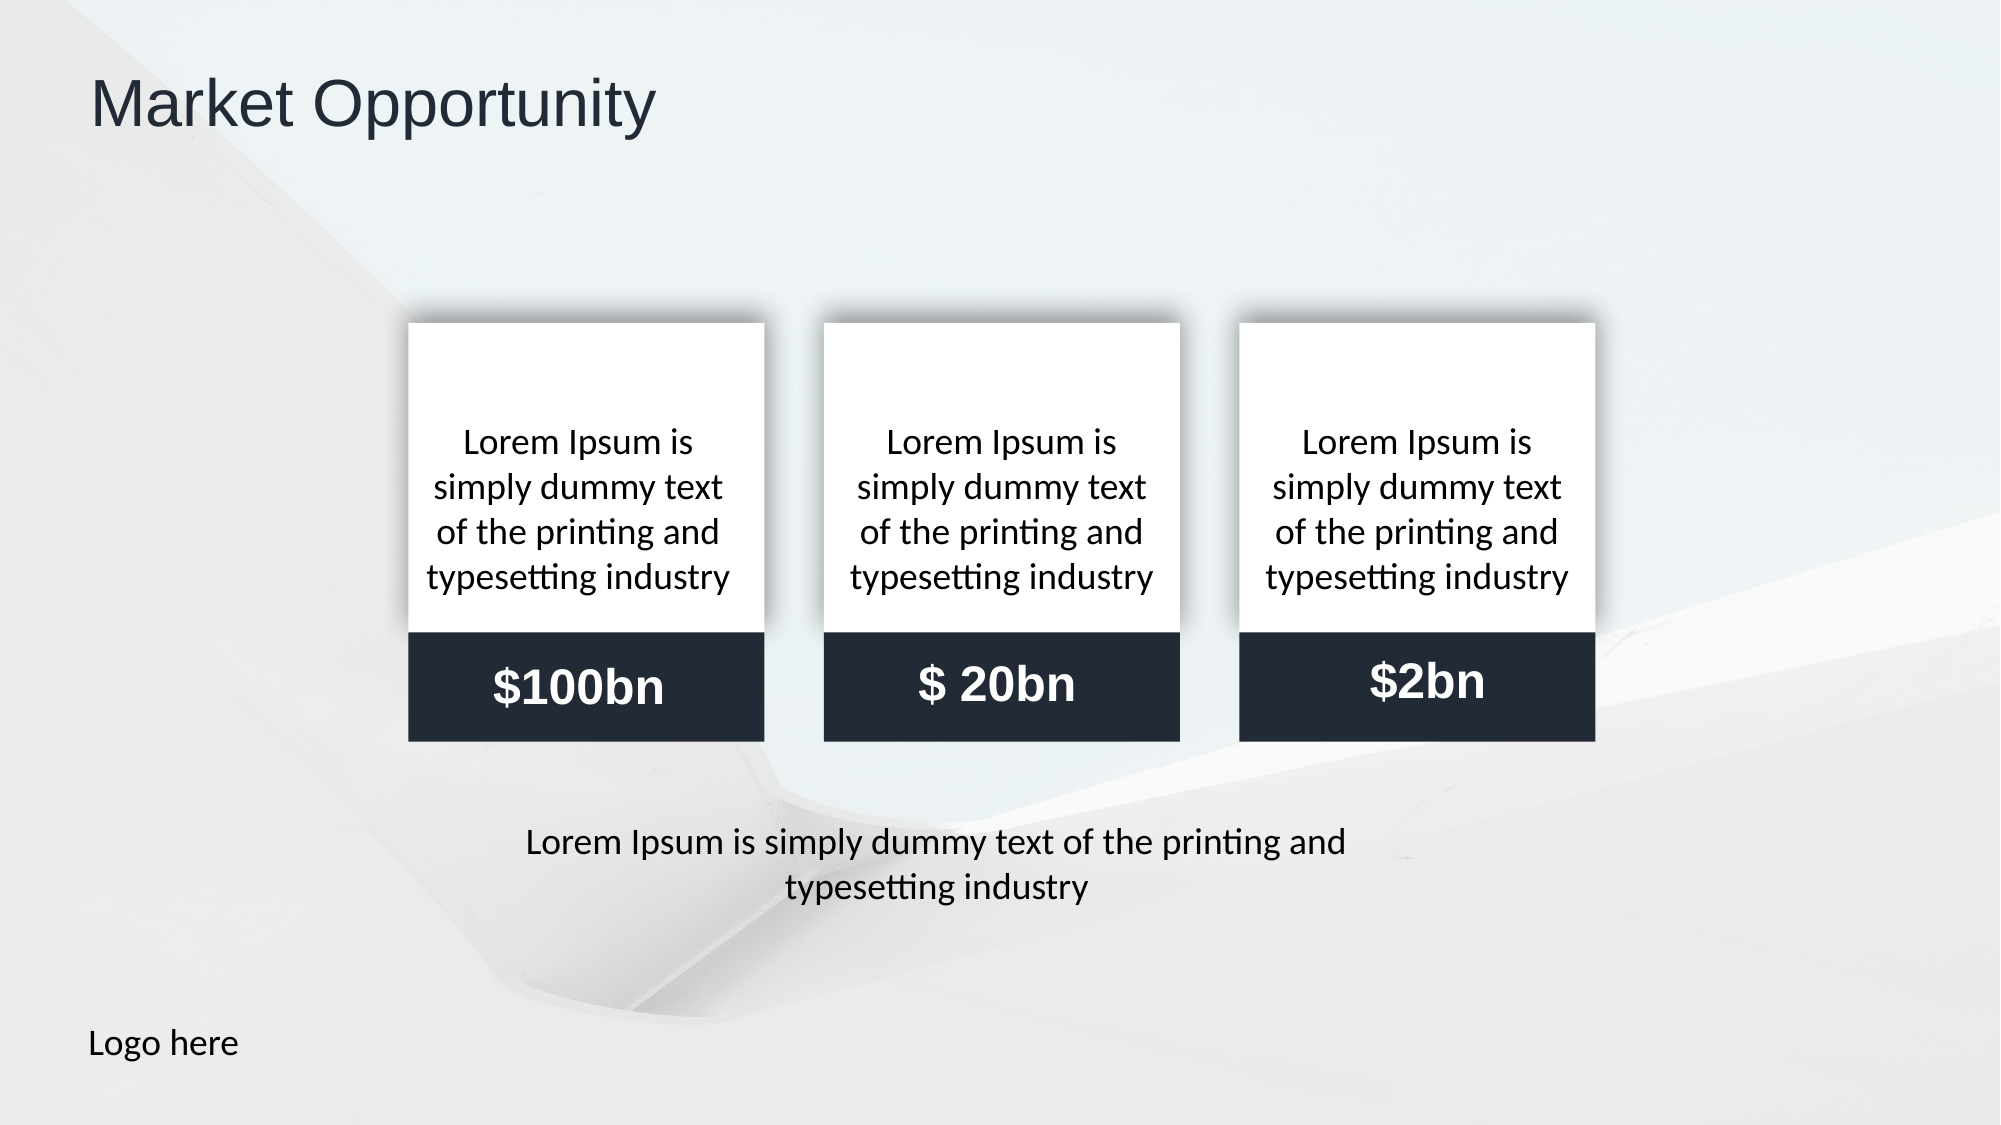

Market Opportunity

Lorem Ipsum is simply dummy text of the printing and typesetting industry
Lorem Ipsum is simply dummy text of the printing and typesetting industry
Lorem Ipsum is simply dummy text of the printing and typesetting industry

$2bn
$ 20bn
 $100bn
Lorem Ipsum is simply dummy text of the printing and typesetting industry
Logo here